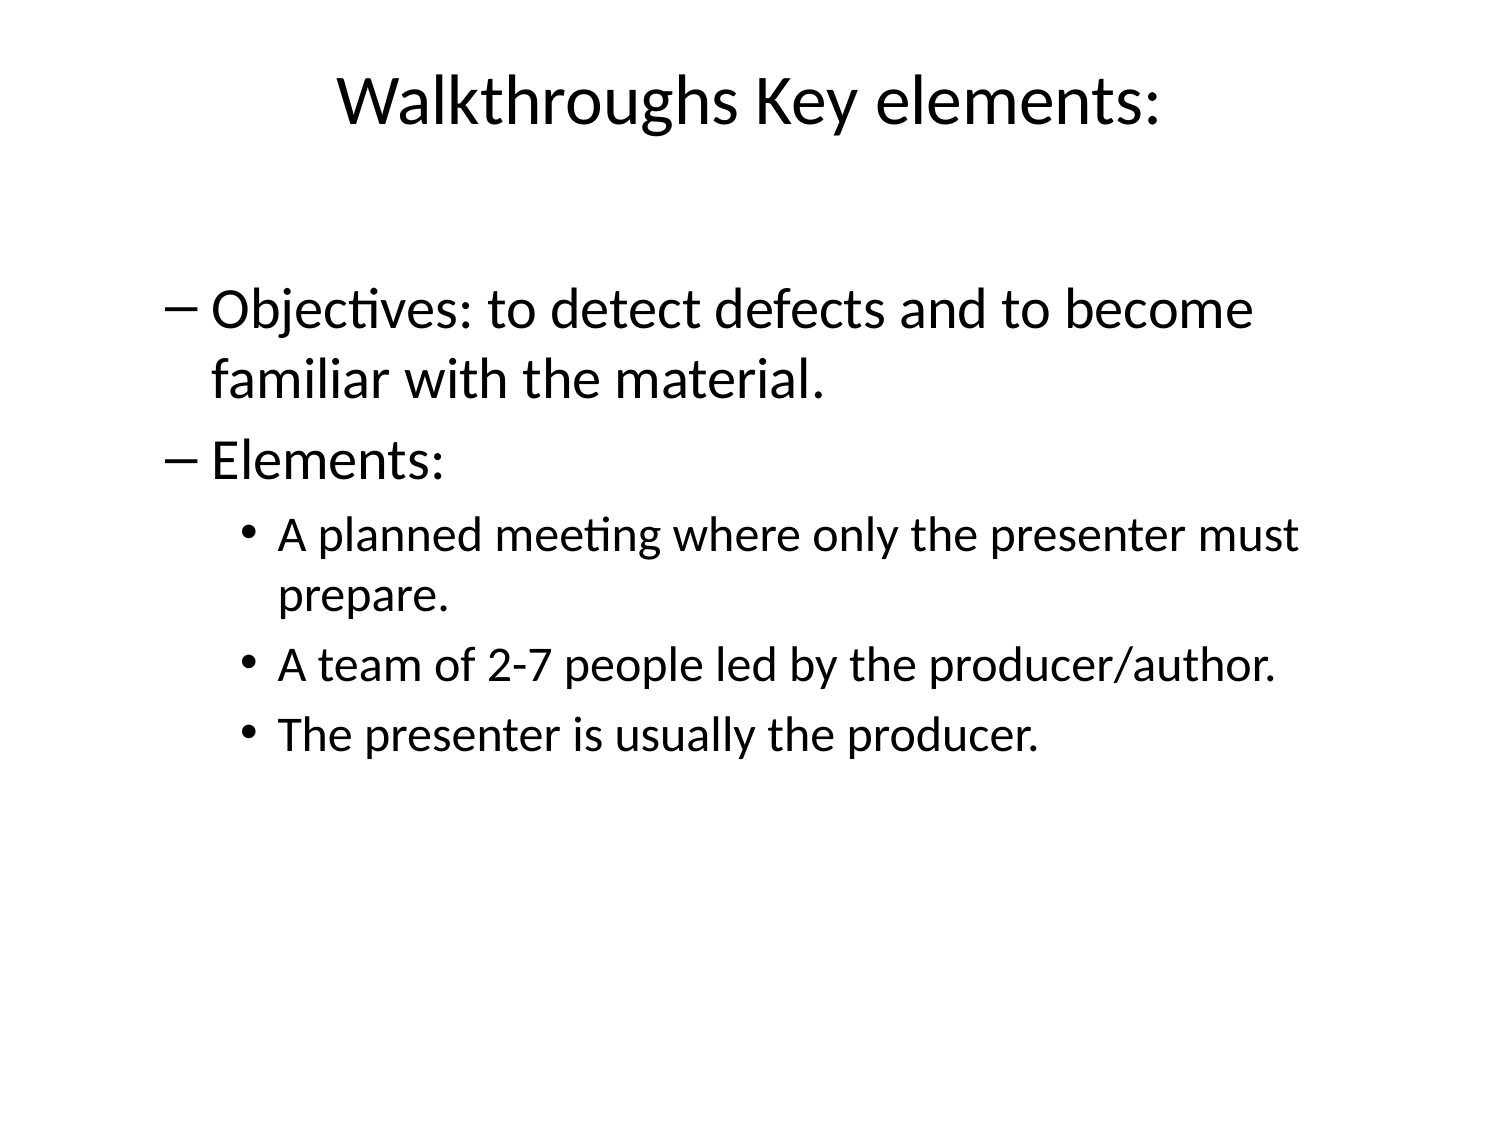

# Walkthroughs Key elements:
Objectives: to detect defects and to become familiar with the material.
Elements:
A planned meeting where only the presenter must prepare.
A team of 2-7 people led by the producer/author.
The presenter is usually the producer.